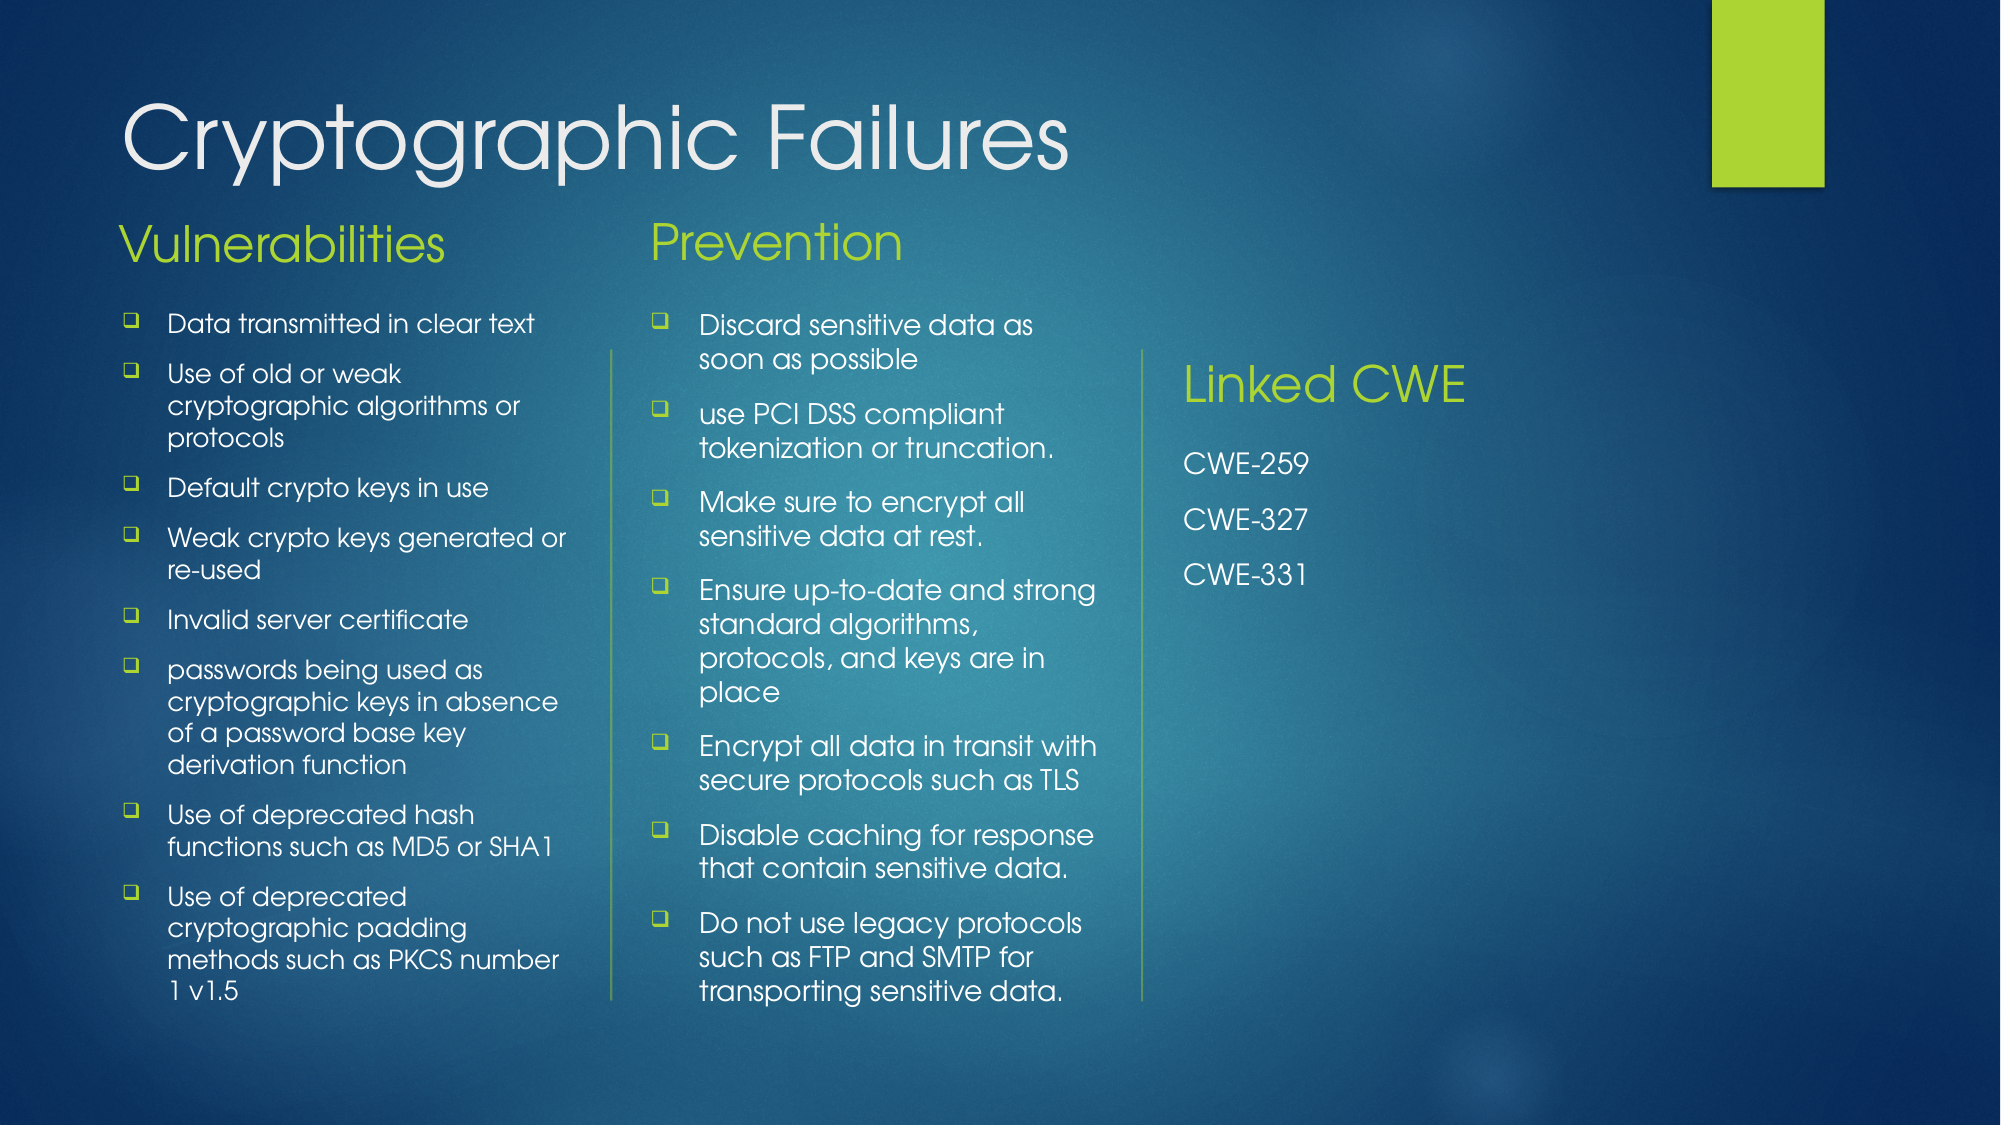

# Cryptographic Failures
Prevention
Vulnerabilities
Data transmitted in clear text
Use of old or weak cryptographic algorithms or protocols
Default crypto keys in use
Weak crypto keys generated or re-used
Invalid server certificate
passwords being used as cryptographic keys in absence of a password base key derivation function
Use of deprecated hash functions such as MD5 or SHA1
Use of deprecated cryptographic padding methods such as PKCS number 1 v1.5
Discard sensitive data as soon as possible
use PCI DSS compliant tokenization or truncation.
Make sure to encrypt all sensitive data at rest.
Ensure up-to-date and strong standard algorithms, protocols, and keys are in place
Encrypt all data in transit with secure protocols such as TLS
Disable caching for response that contain sensitive data.
Do not use legacy protocols such as FTP and SMTP for transporting sensitive data.

Linked CWE
CWE-259
CWE-327
CWE-331